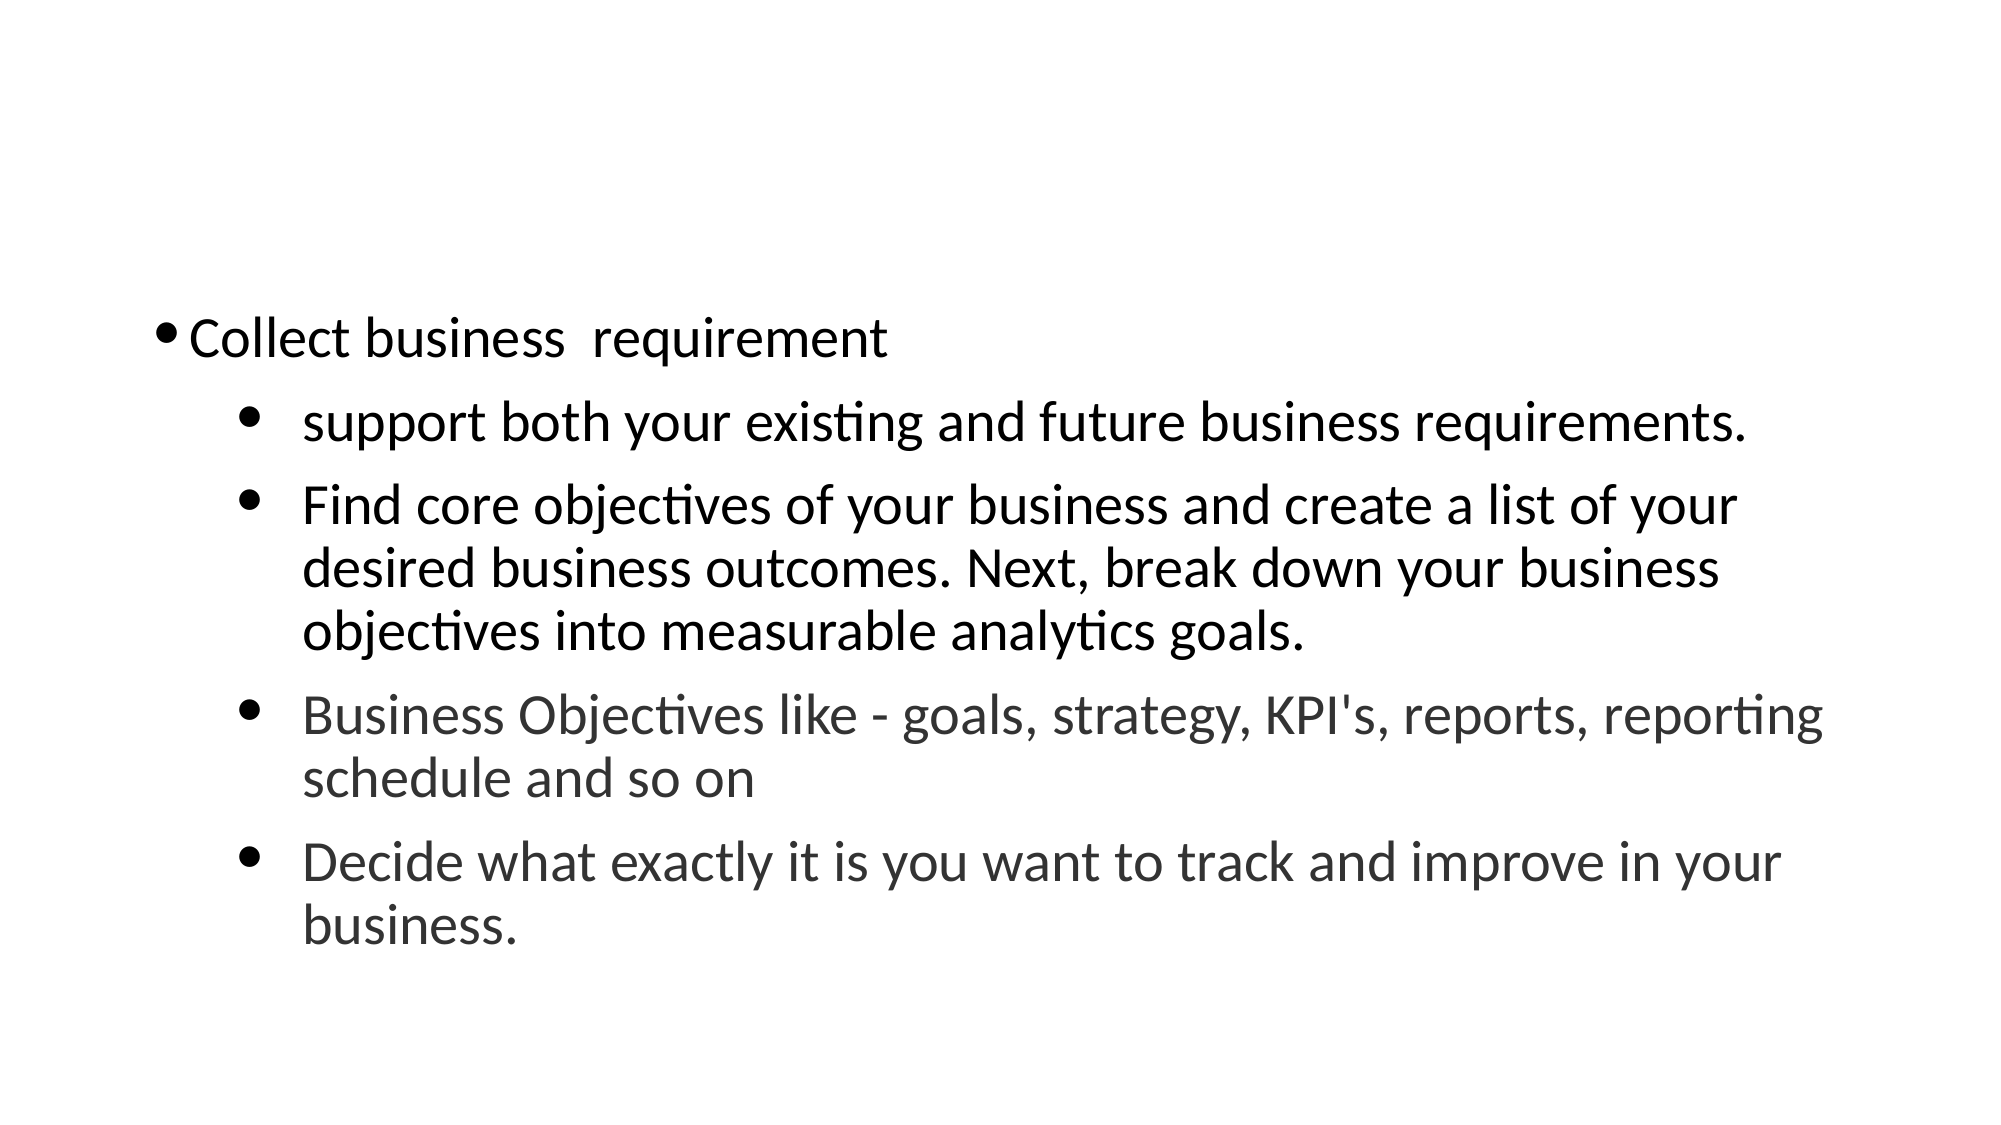

#
Collect business  requirement
support both your existing and future business requirements.
Find core objectives of your business and create a list of your desired business outcomes. Next, break down your business objectives into measurable analytics goals.
Business Objectives like - goals, strategy, KPI's, reports, reporting schedule and so on
Decide what exactly it is you want to track and improve in your business.